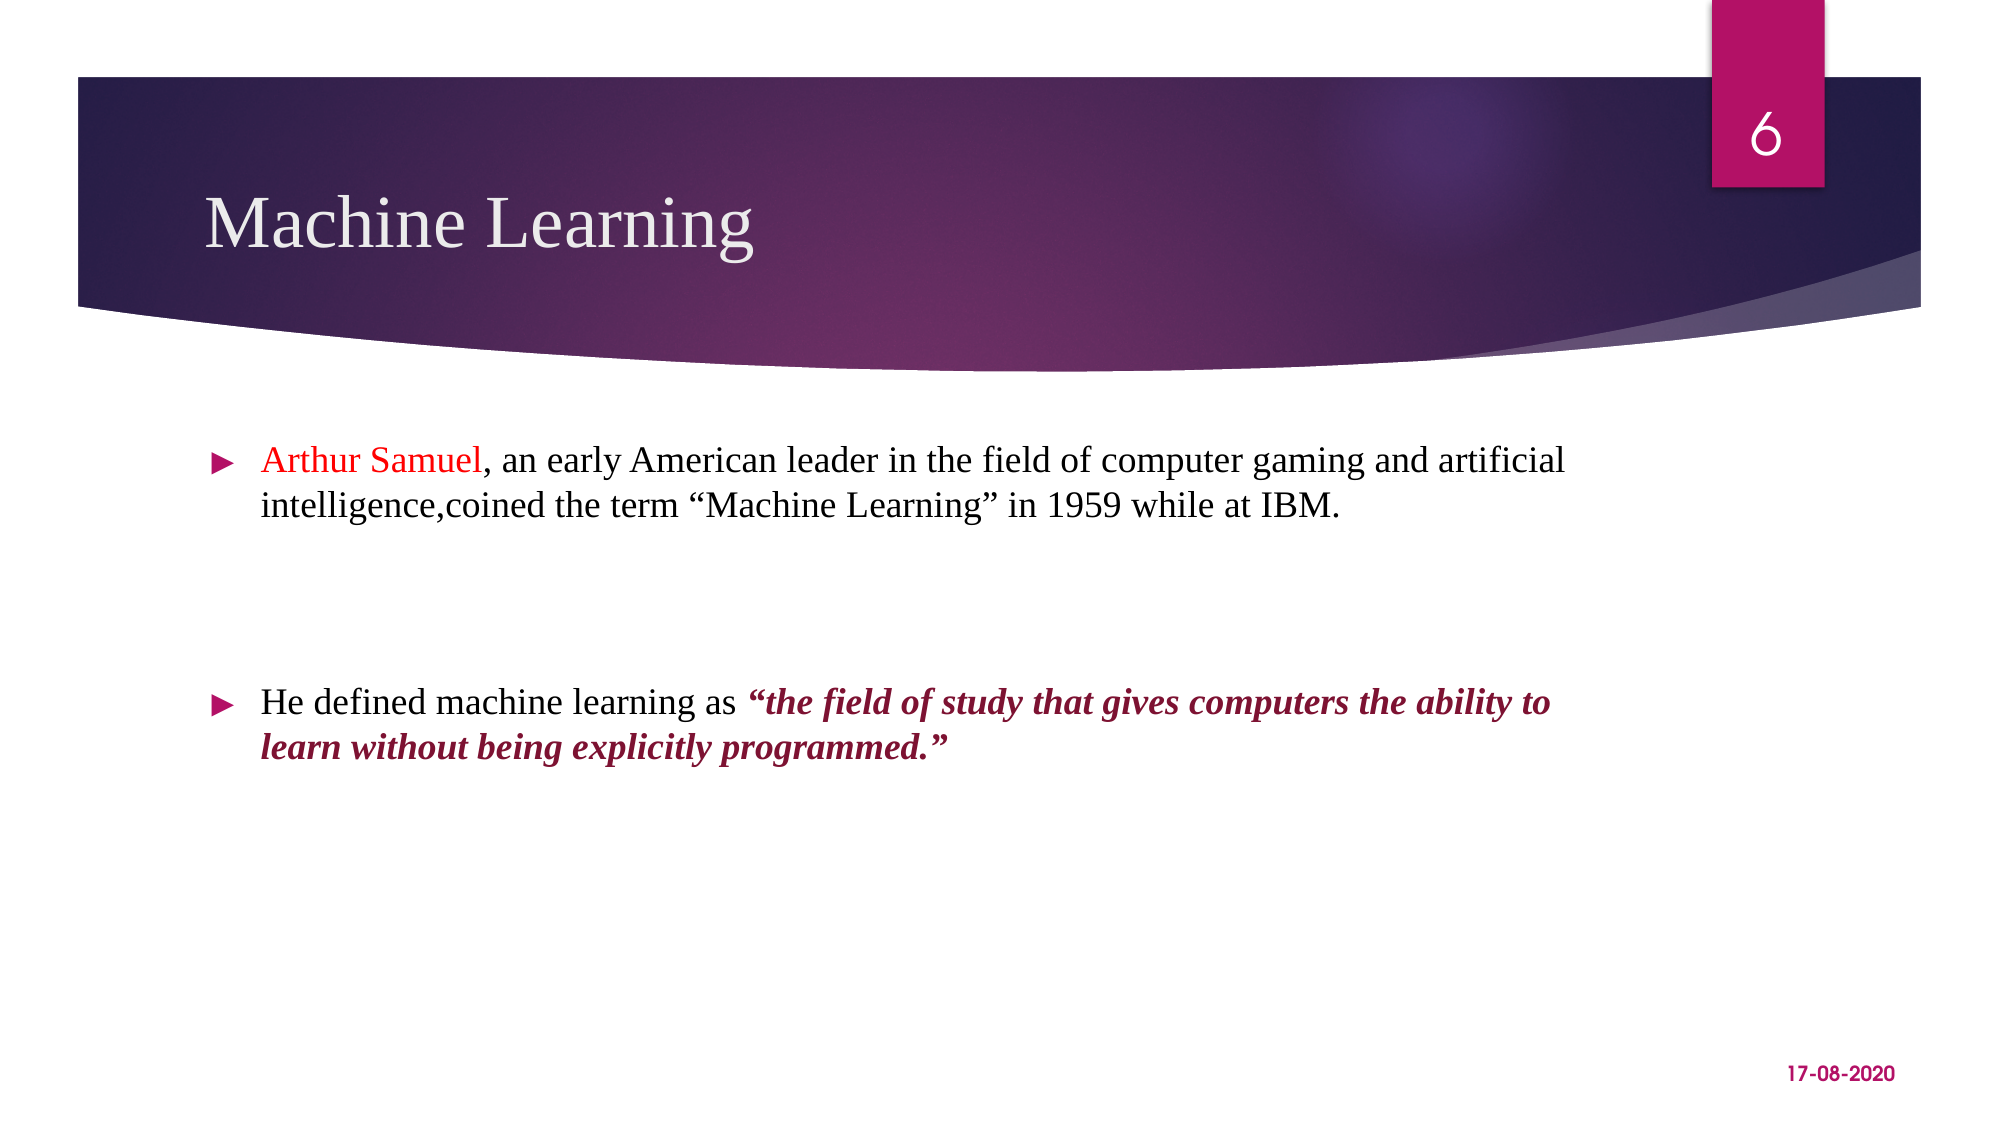

6
# Machine Learning
Arthur Samuel, an early American leader in the field of computer gaming and artificial intelligence,coined the term “Machine Learning” in 1959 while at IBM.

He defined machine learning as “the field of study that gives computers the ability to learn without being explicitly programmed.”
17-08-2020